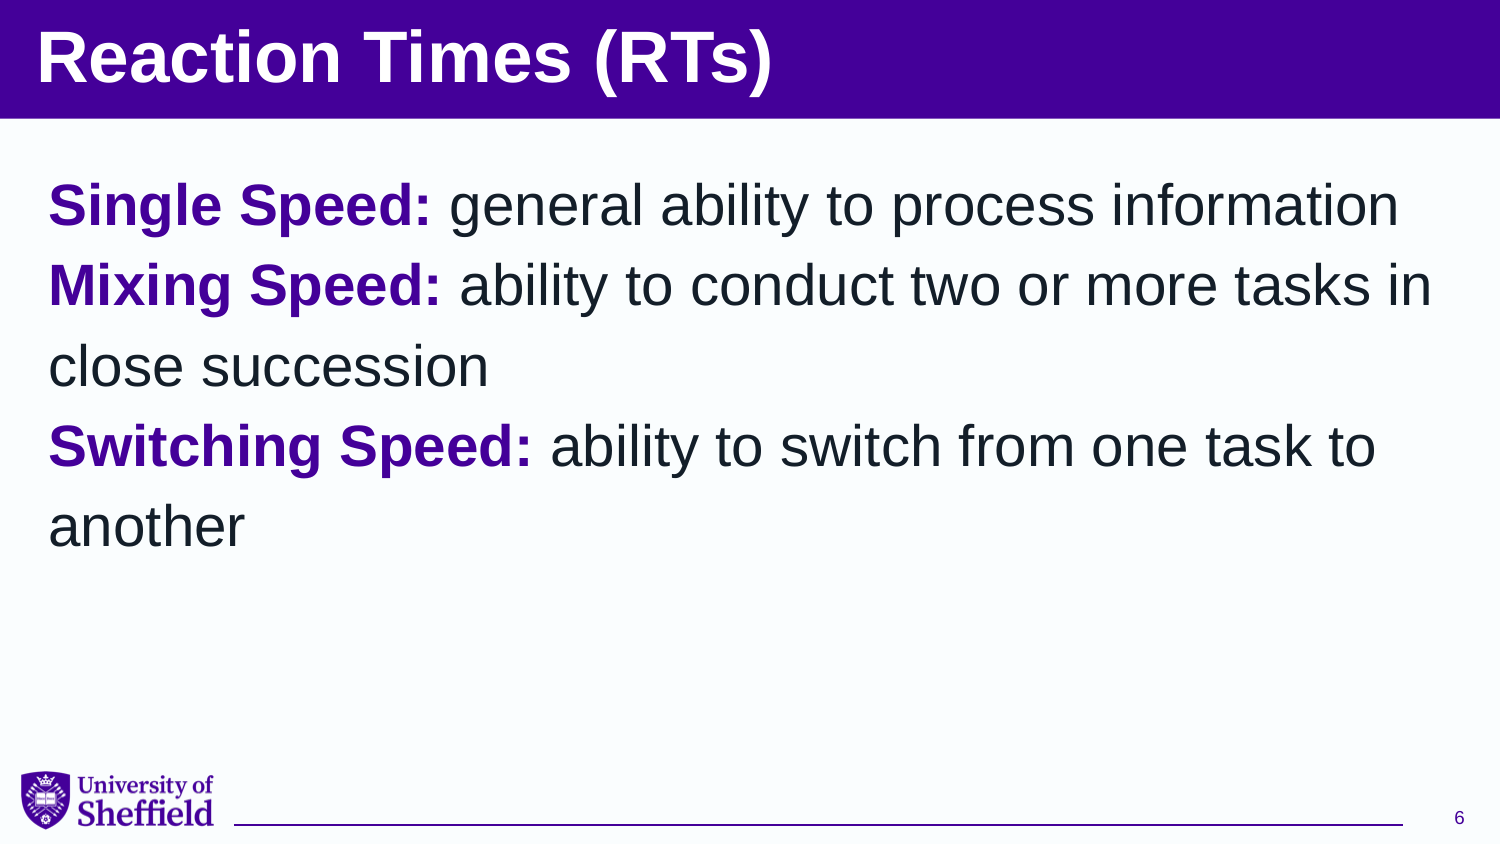

# Reaction Times (RTs)
Single Speed: general ability to process information
Mixing Speed: ability to conduct two or more tasks in close succession
Switching Speed: ability to switch from one task to another
6